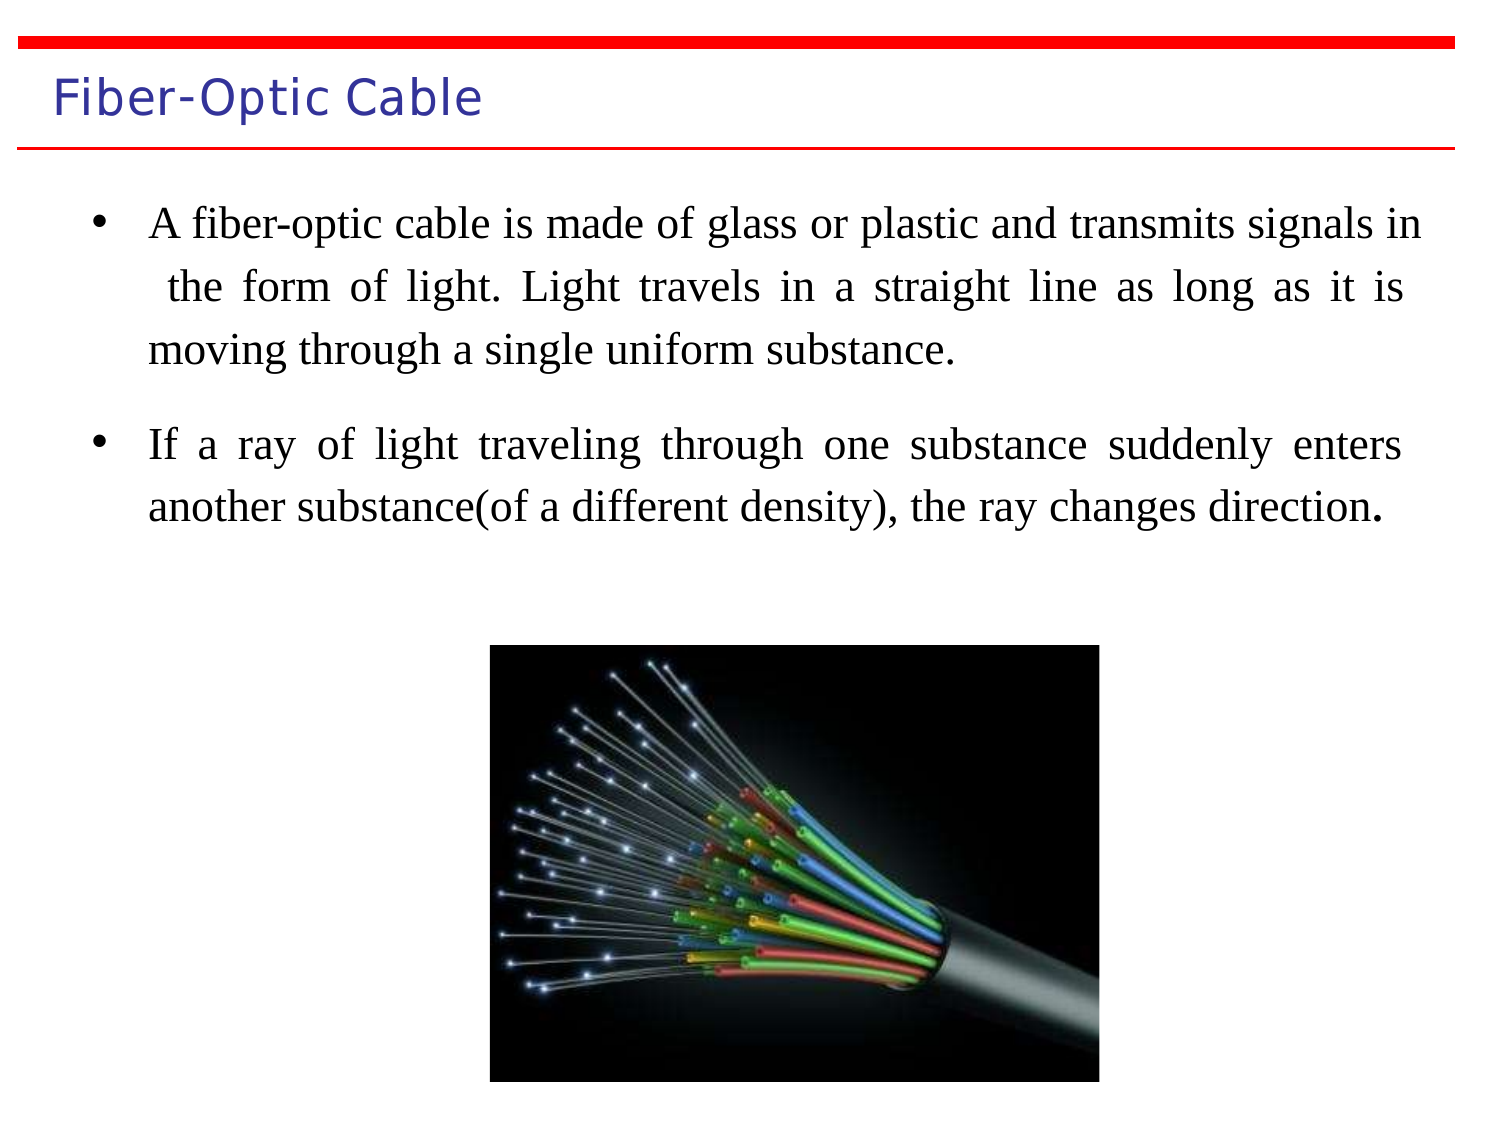

# Fiber-Optic Cable

A fiber-optic cable is made of glass or plastic and transmits signals in  the form of light. Light travels in a straight line as long as it is  moving through a single uniform substance.
If a ray of light traveling through one substance suddenly enters  another substance(of a different density), the ray changes direction.